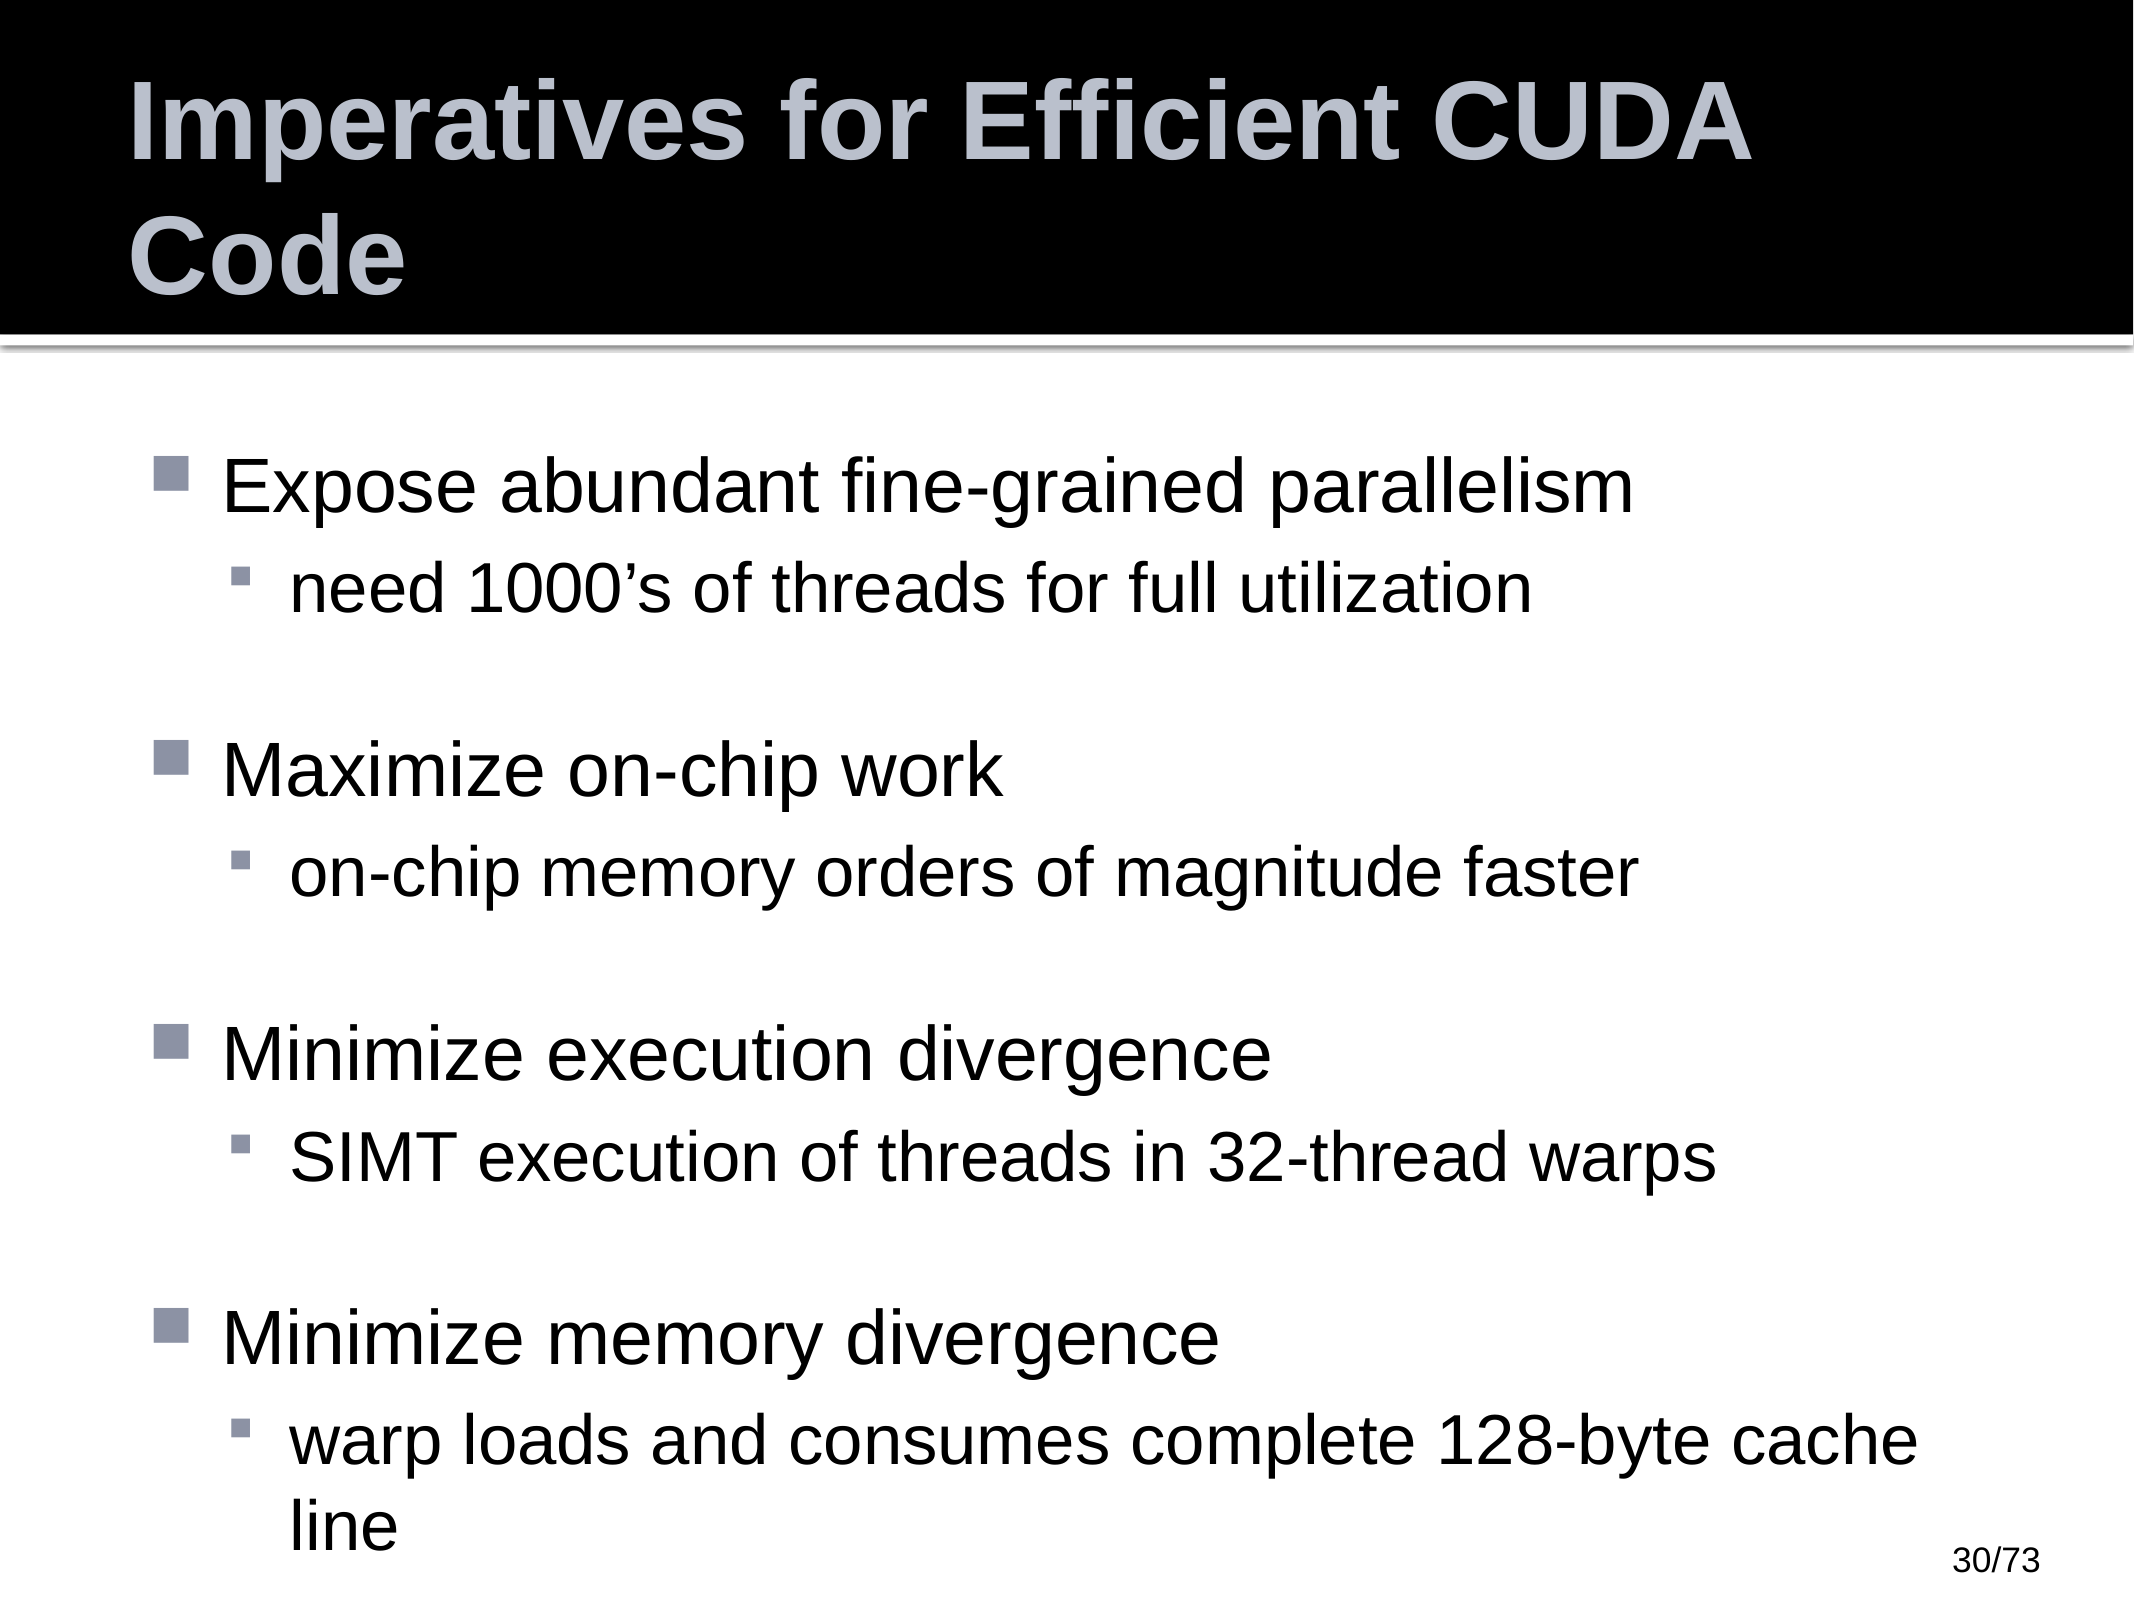

# Imperatives for Efficient CUDA Code
Expose abundant fine-grained parallelism
need 1000’s of threads for full utilization

Maximize on-chip work
on-chip memory orders of magnitude faster

Minimize execution divergence
SIMT execution of threads in 32-thread warps

Minimize memory divergence
warp loads and consumes complete 128-byte cache line